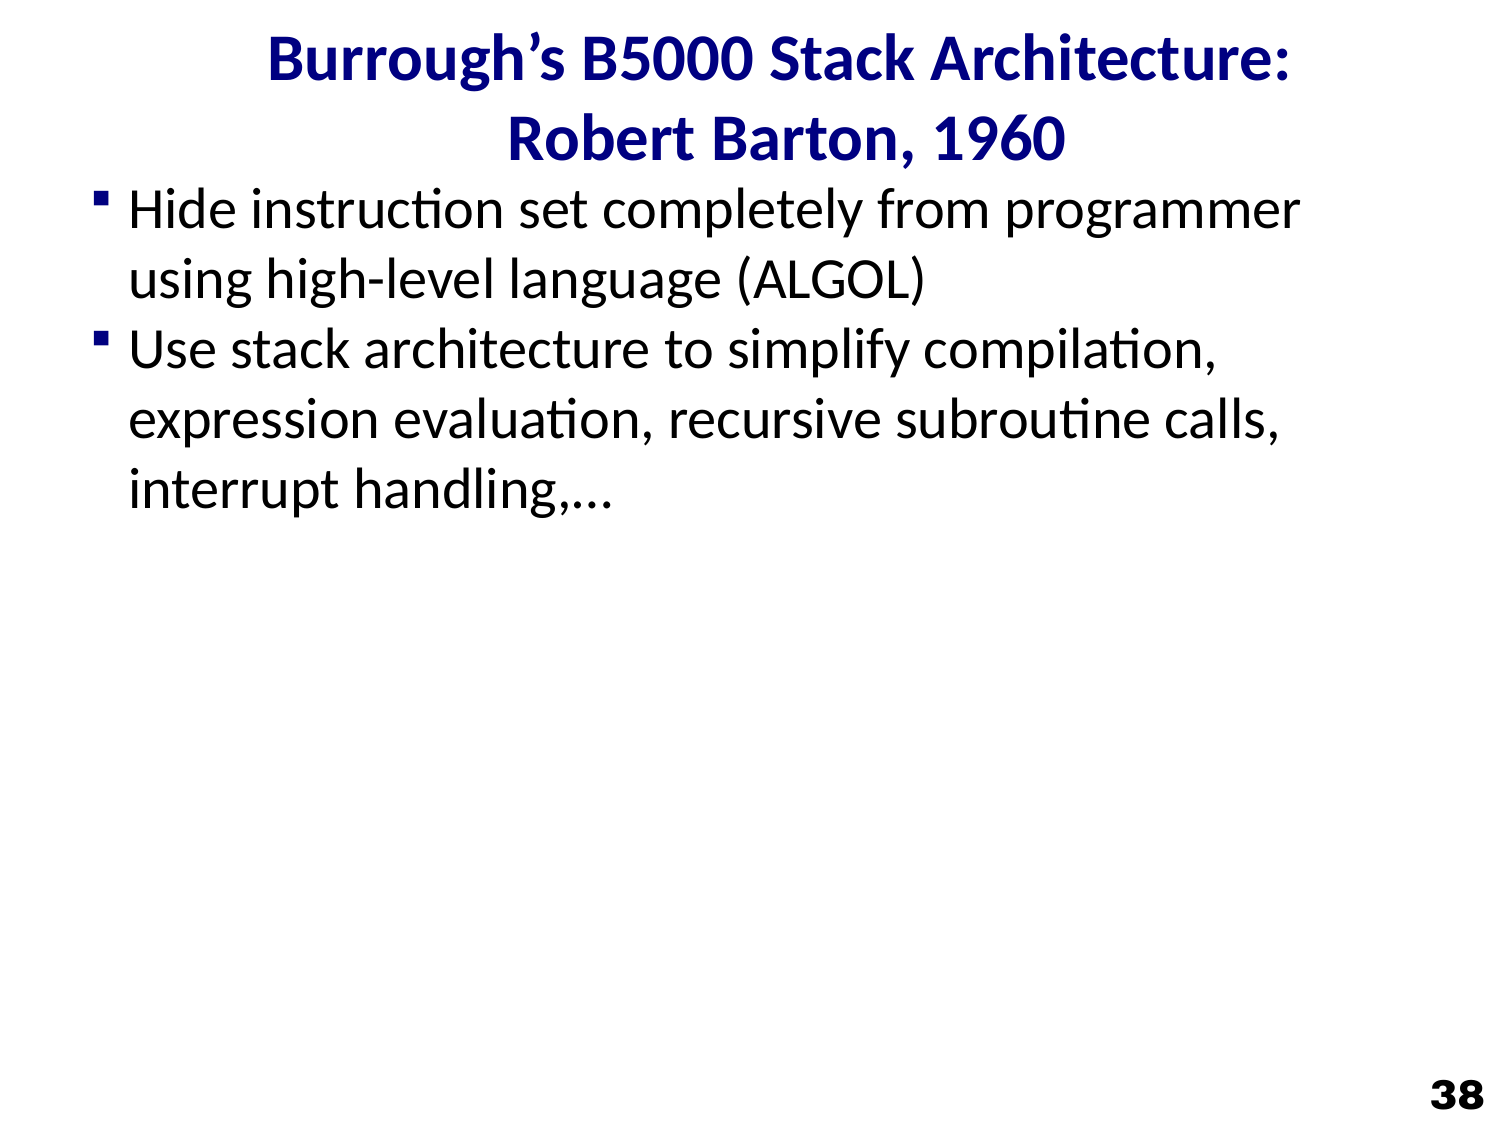

# Burrough’s B5000 Stack Architecture: Robert Barton, 1960
Hide instruction set completely from programmer using high-level language (ALGOL)
Use stack architecture to simplify compilation, expression evaluation, recursive subroutine calls, interrupt handling,…

38